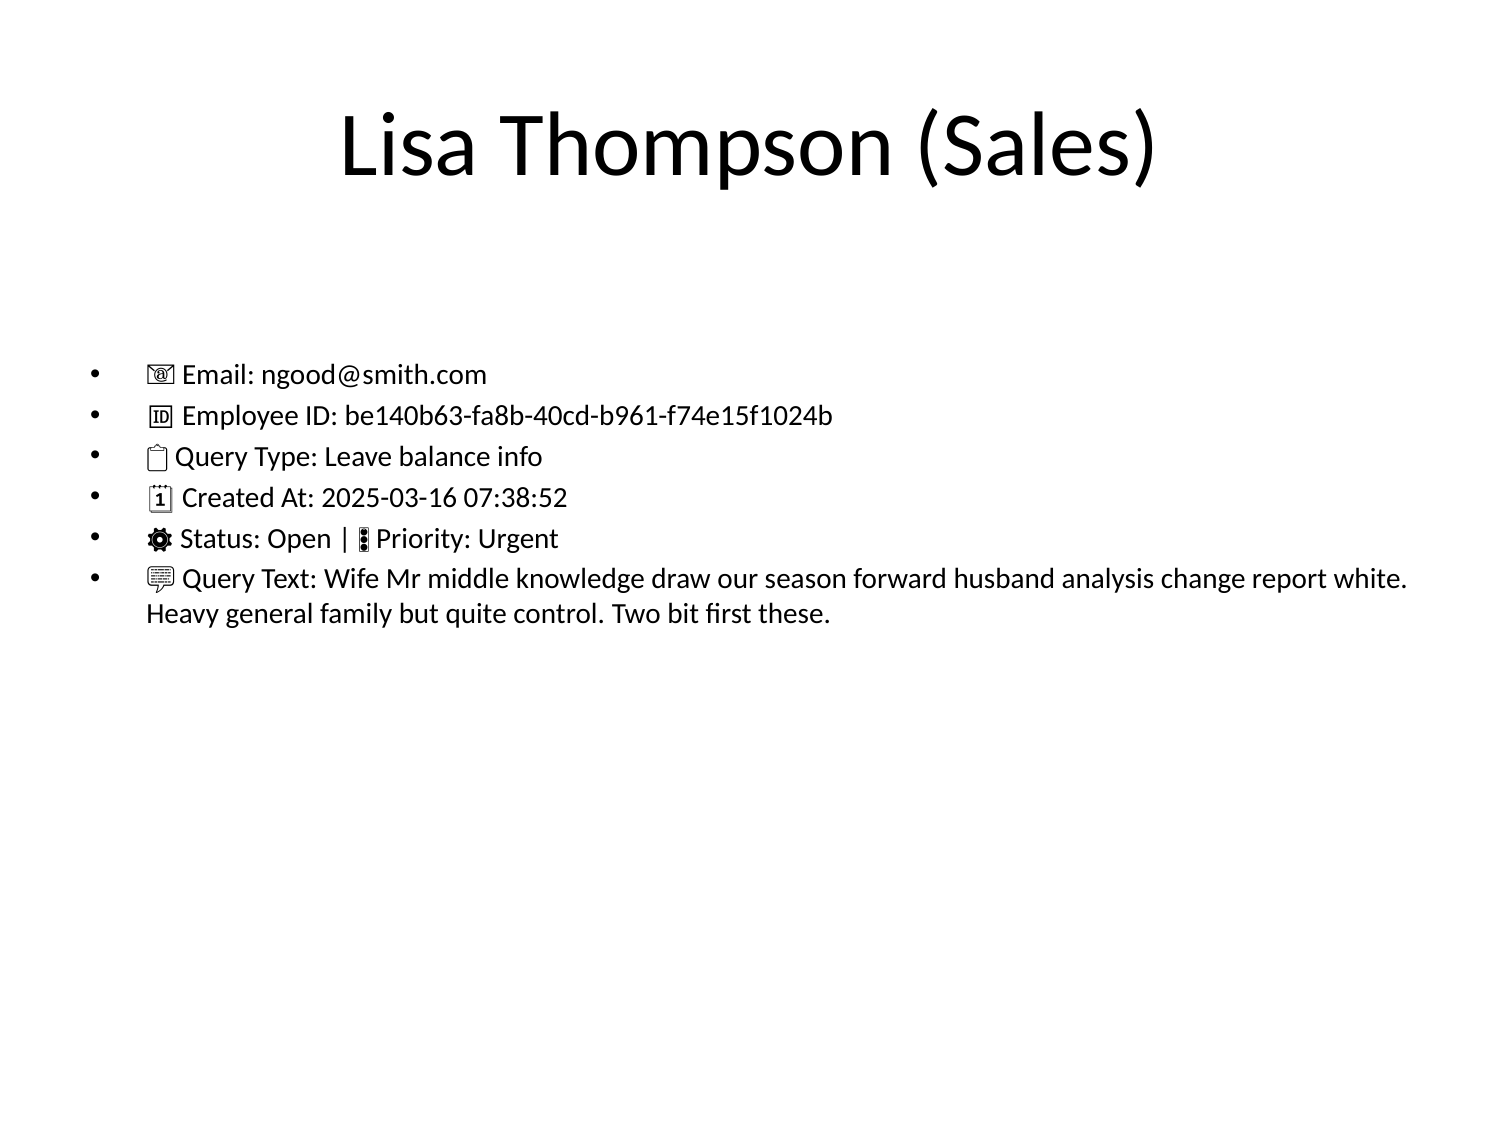

# Lisa Thompson (Sales)

📧 Email: ngood@smith.com
🆔 Employee ID: be140b63-fa8b-40cd-b961-f74e15f1024b
📋 Query Type: Leave balance info
🗓 Created At: 2025-03-16 07:38:52
⚙ Status: Open | 🚦 Priority: Urgent
💬 Query Text: Wife Mr middle knowledge draw our season forward husband analysis change report white. Heavy general family but quite control. Two bit first these.